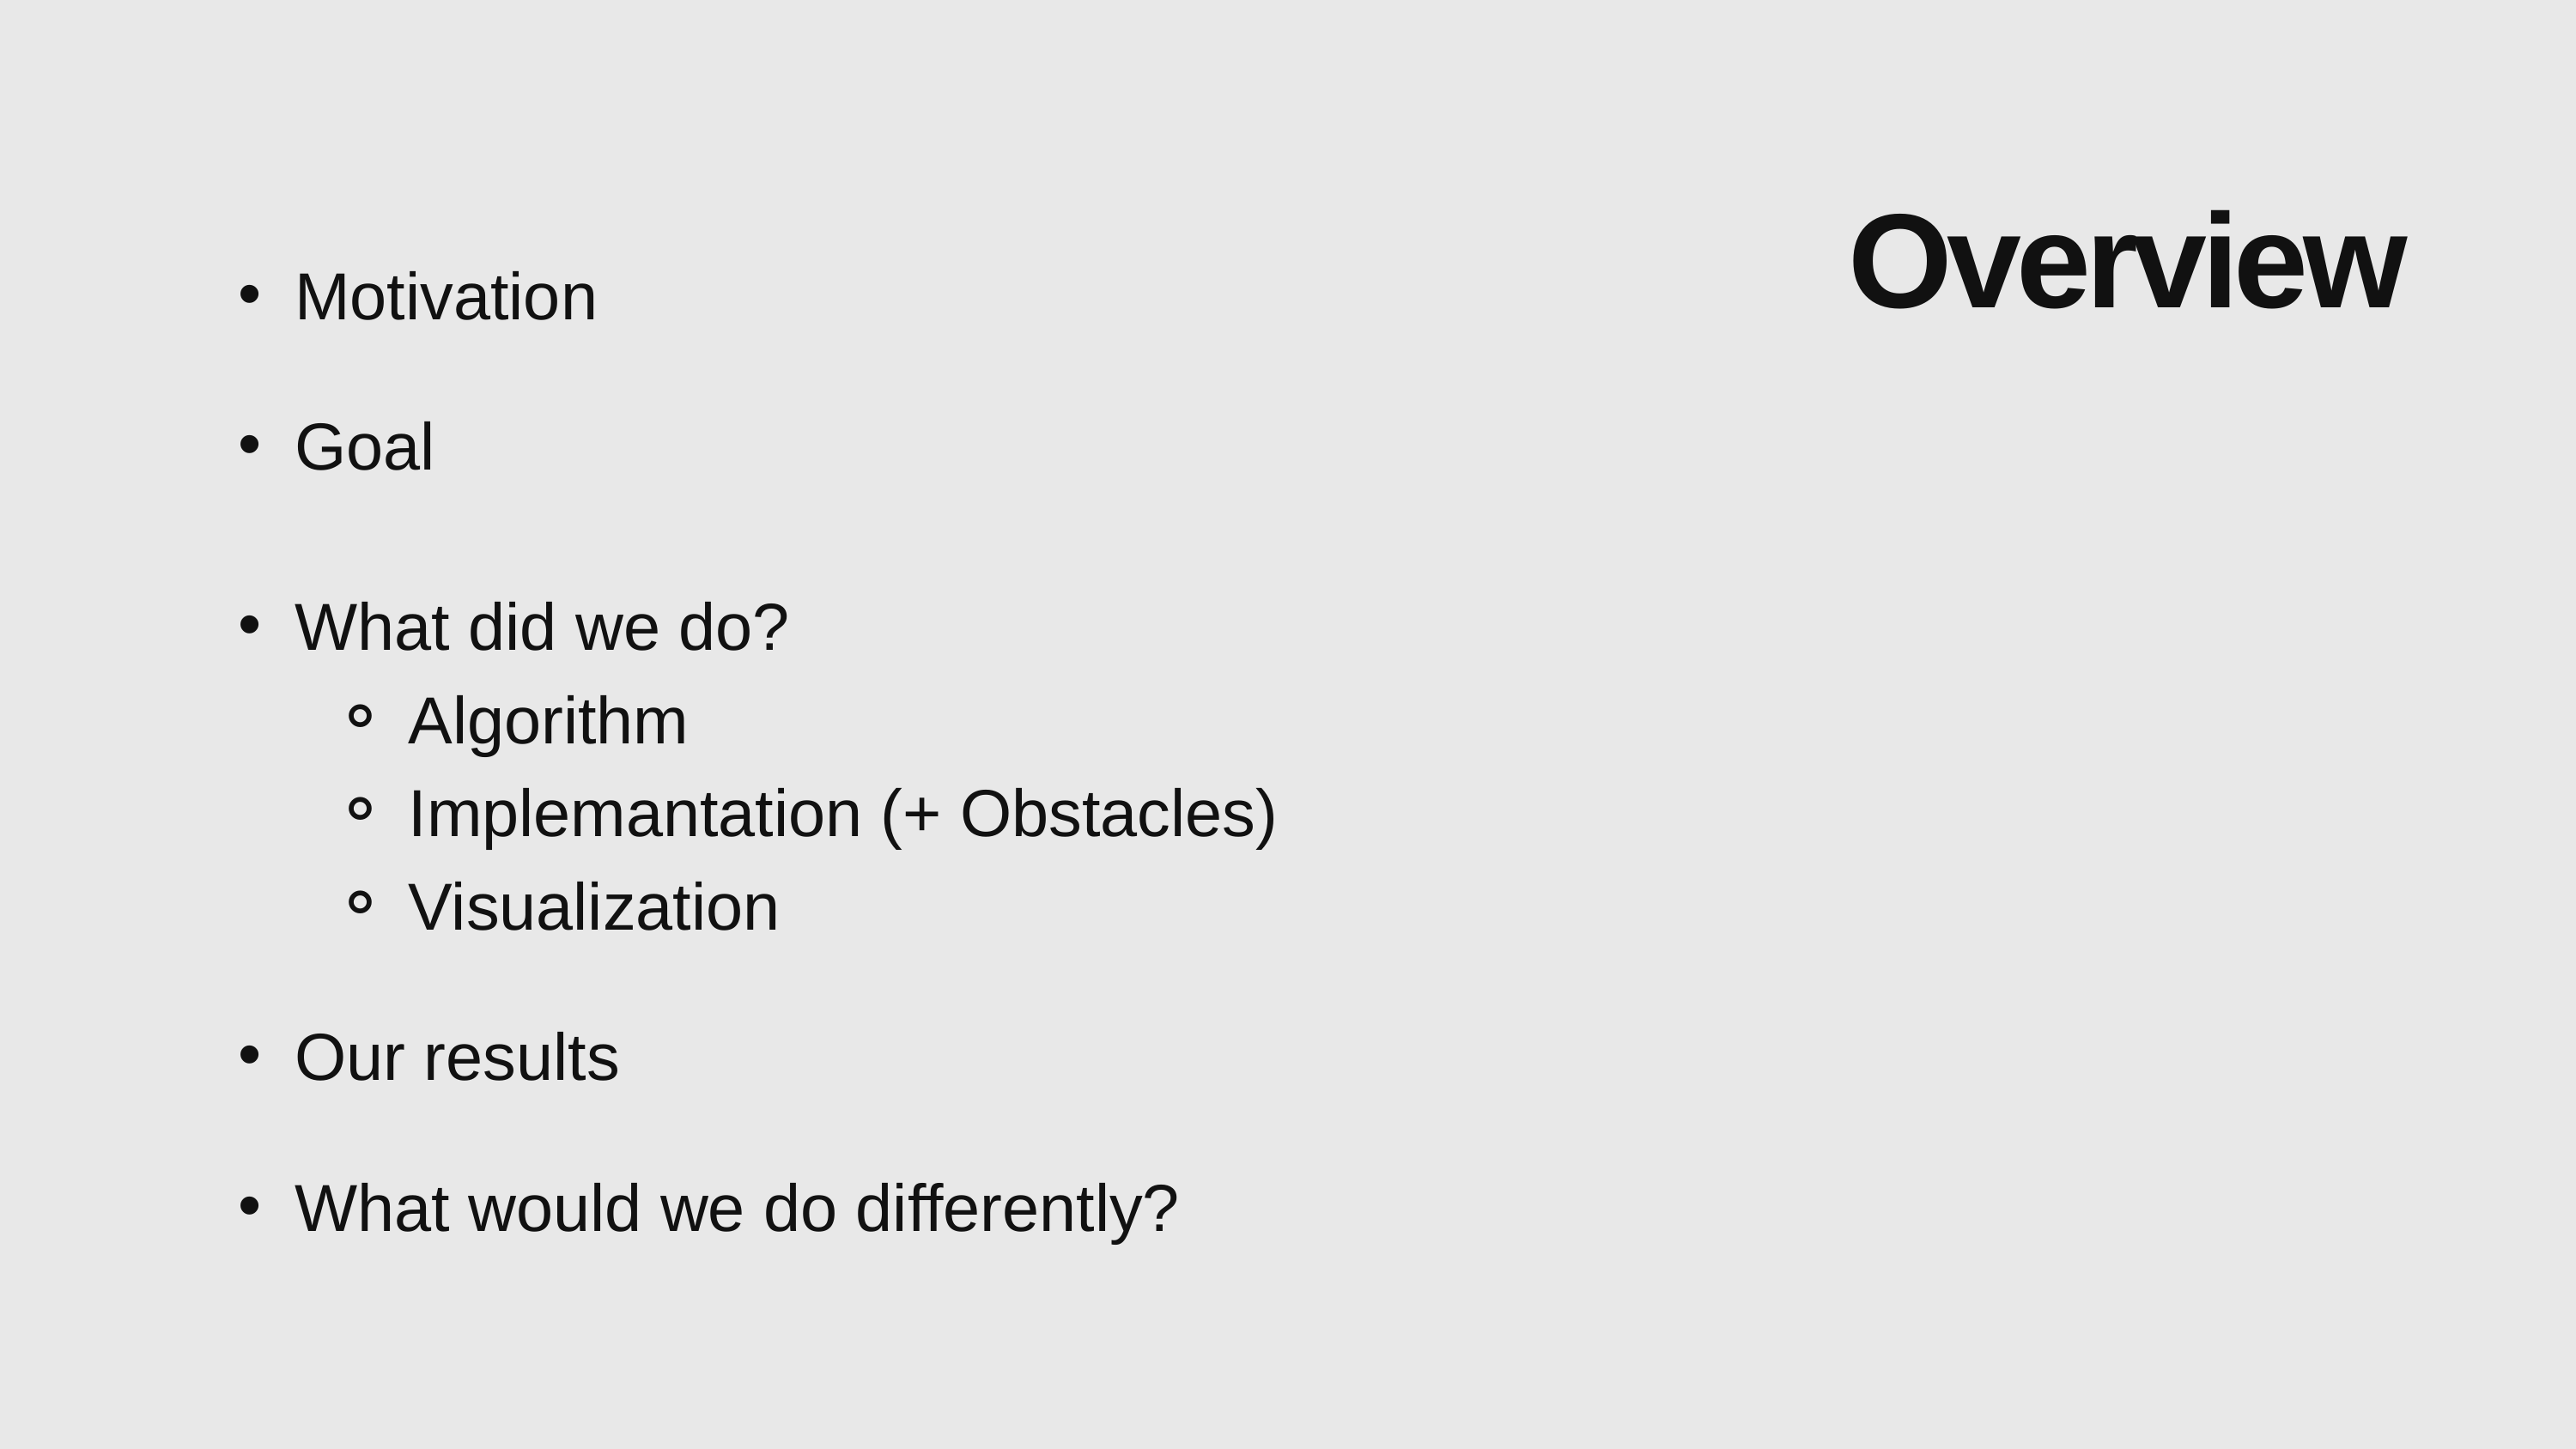

Overview
Motivation

Goal

What did we do?
Algorithm
Implemantation (+ Obstacles)
Visualization

Our results

What would we do differently?